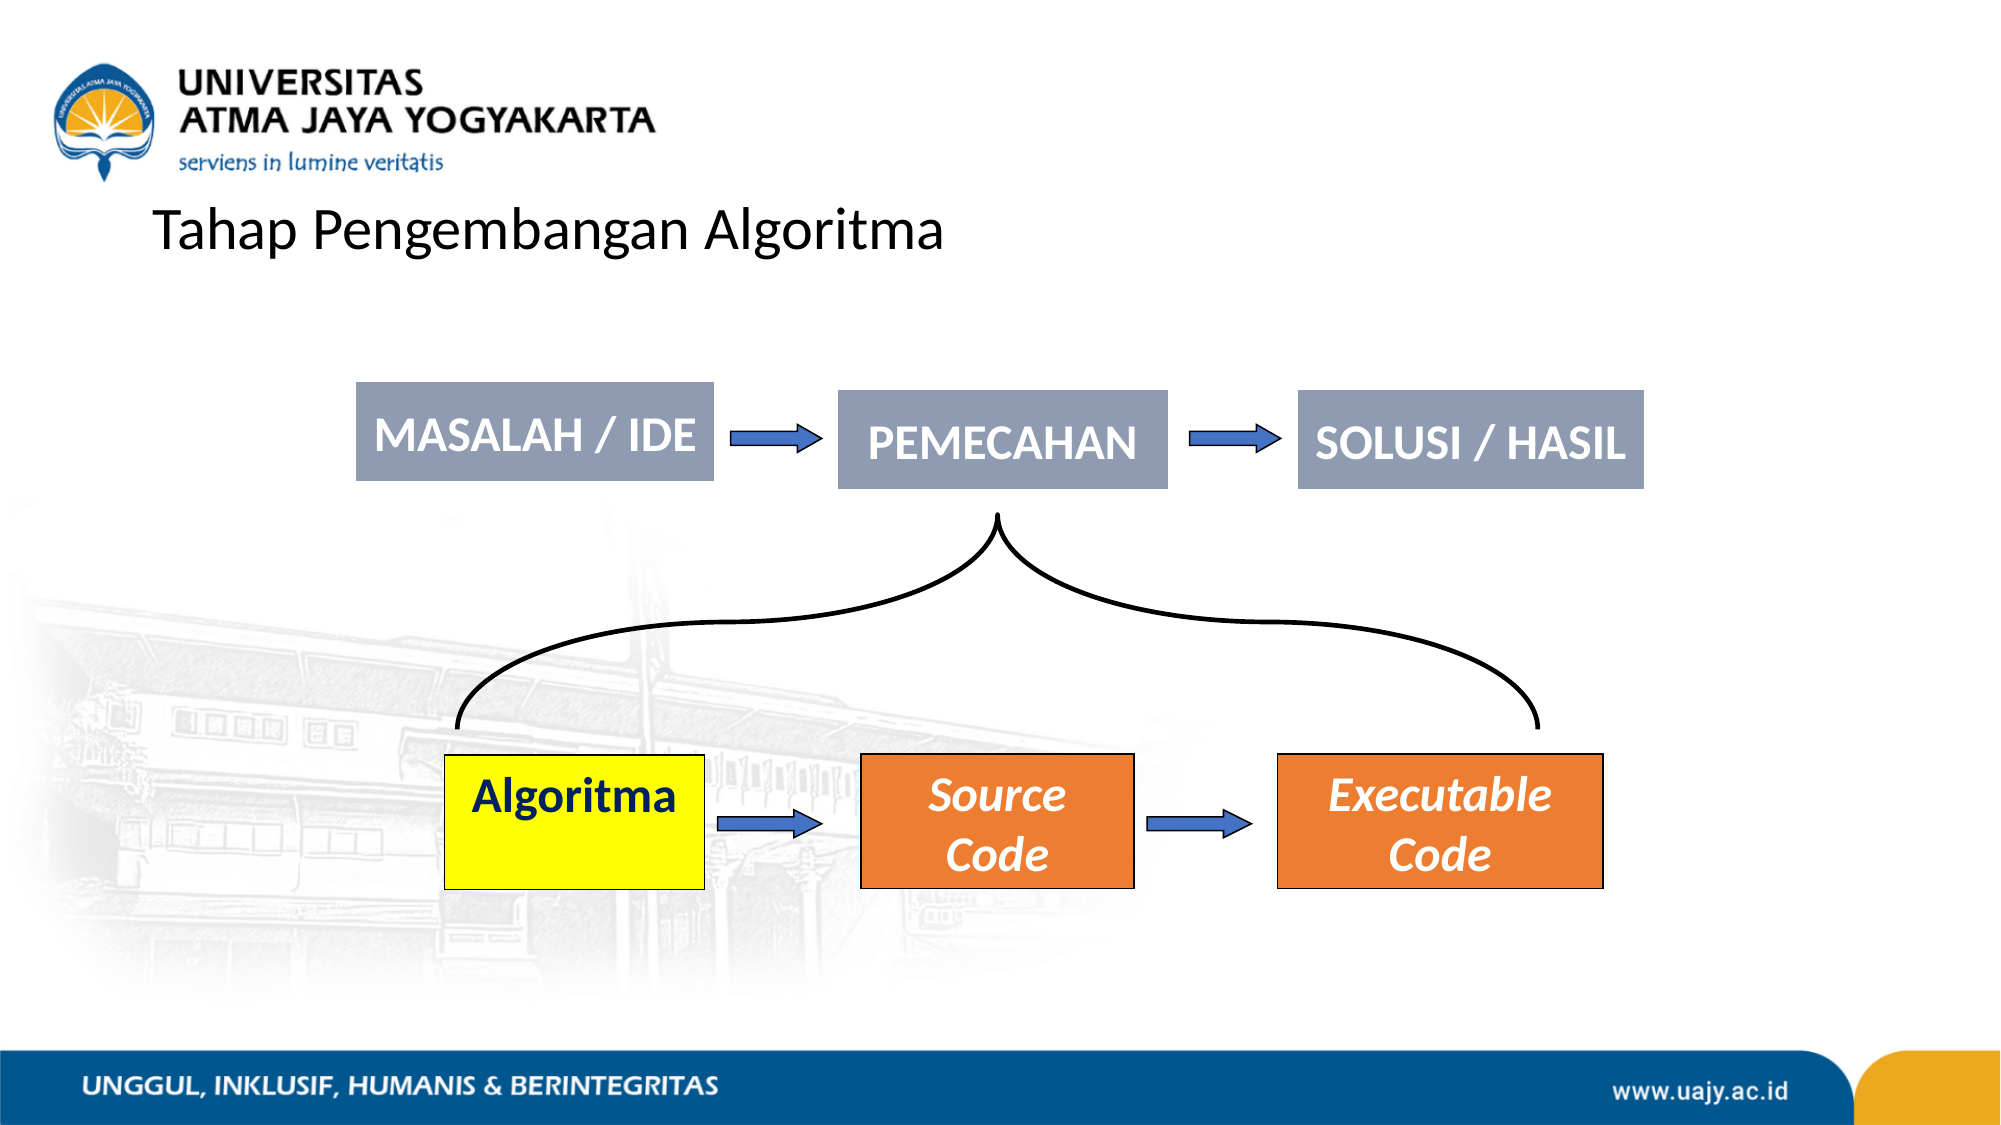

# Tahap Pengembangan Algoritma

MASALAH / IDE
PEMECAHAN
SOLUSI / HASIL

Source Code
Executable Code
Algoritma